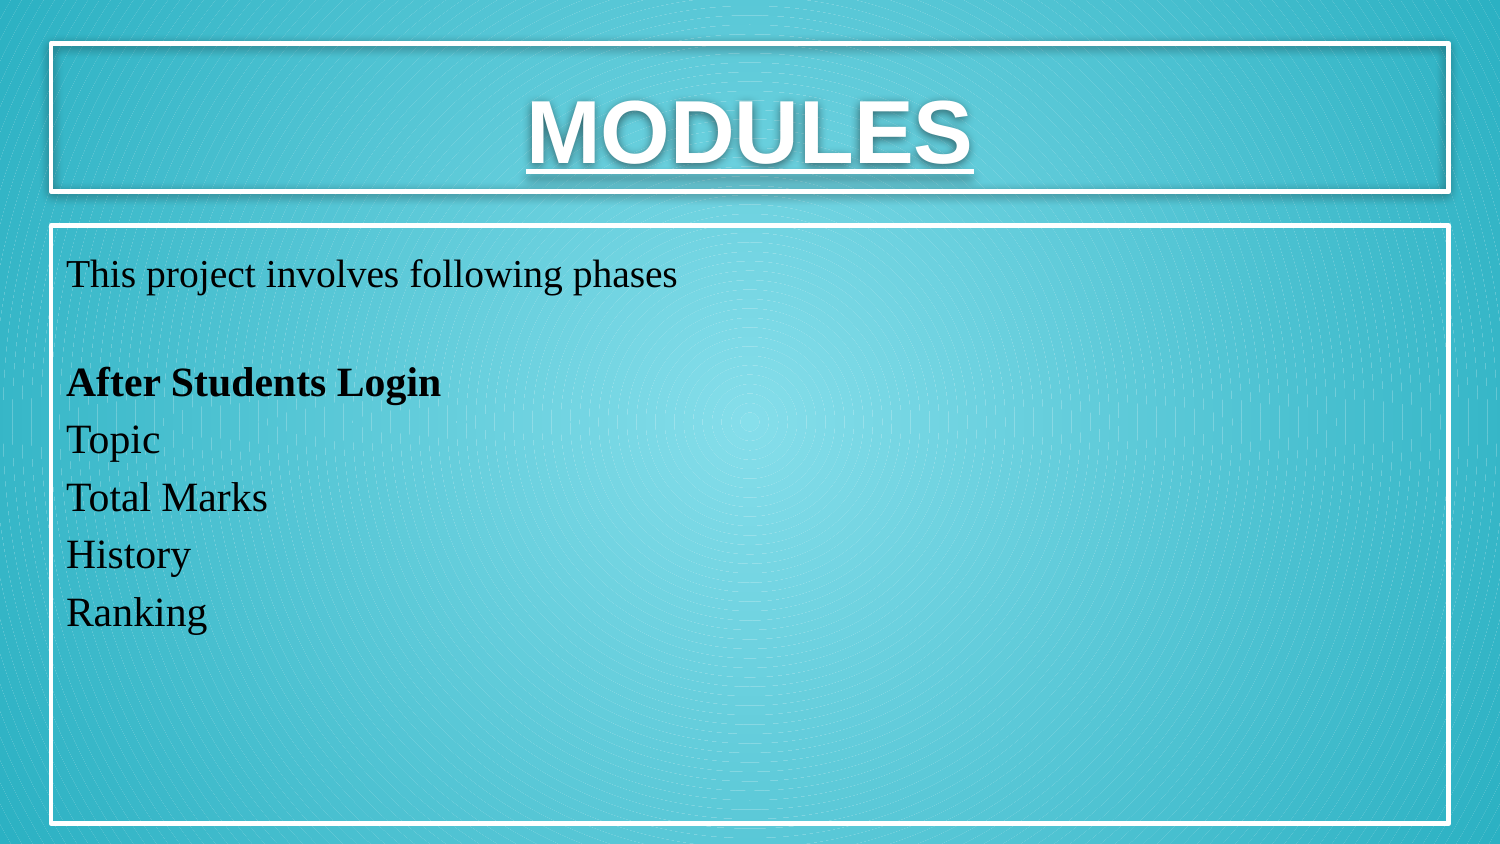

# MODULES
This project involves following phases

After Students Login
Topic
Total Marks
History
Ranking